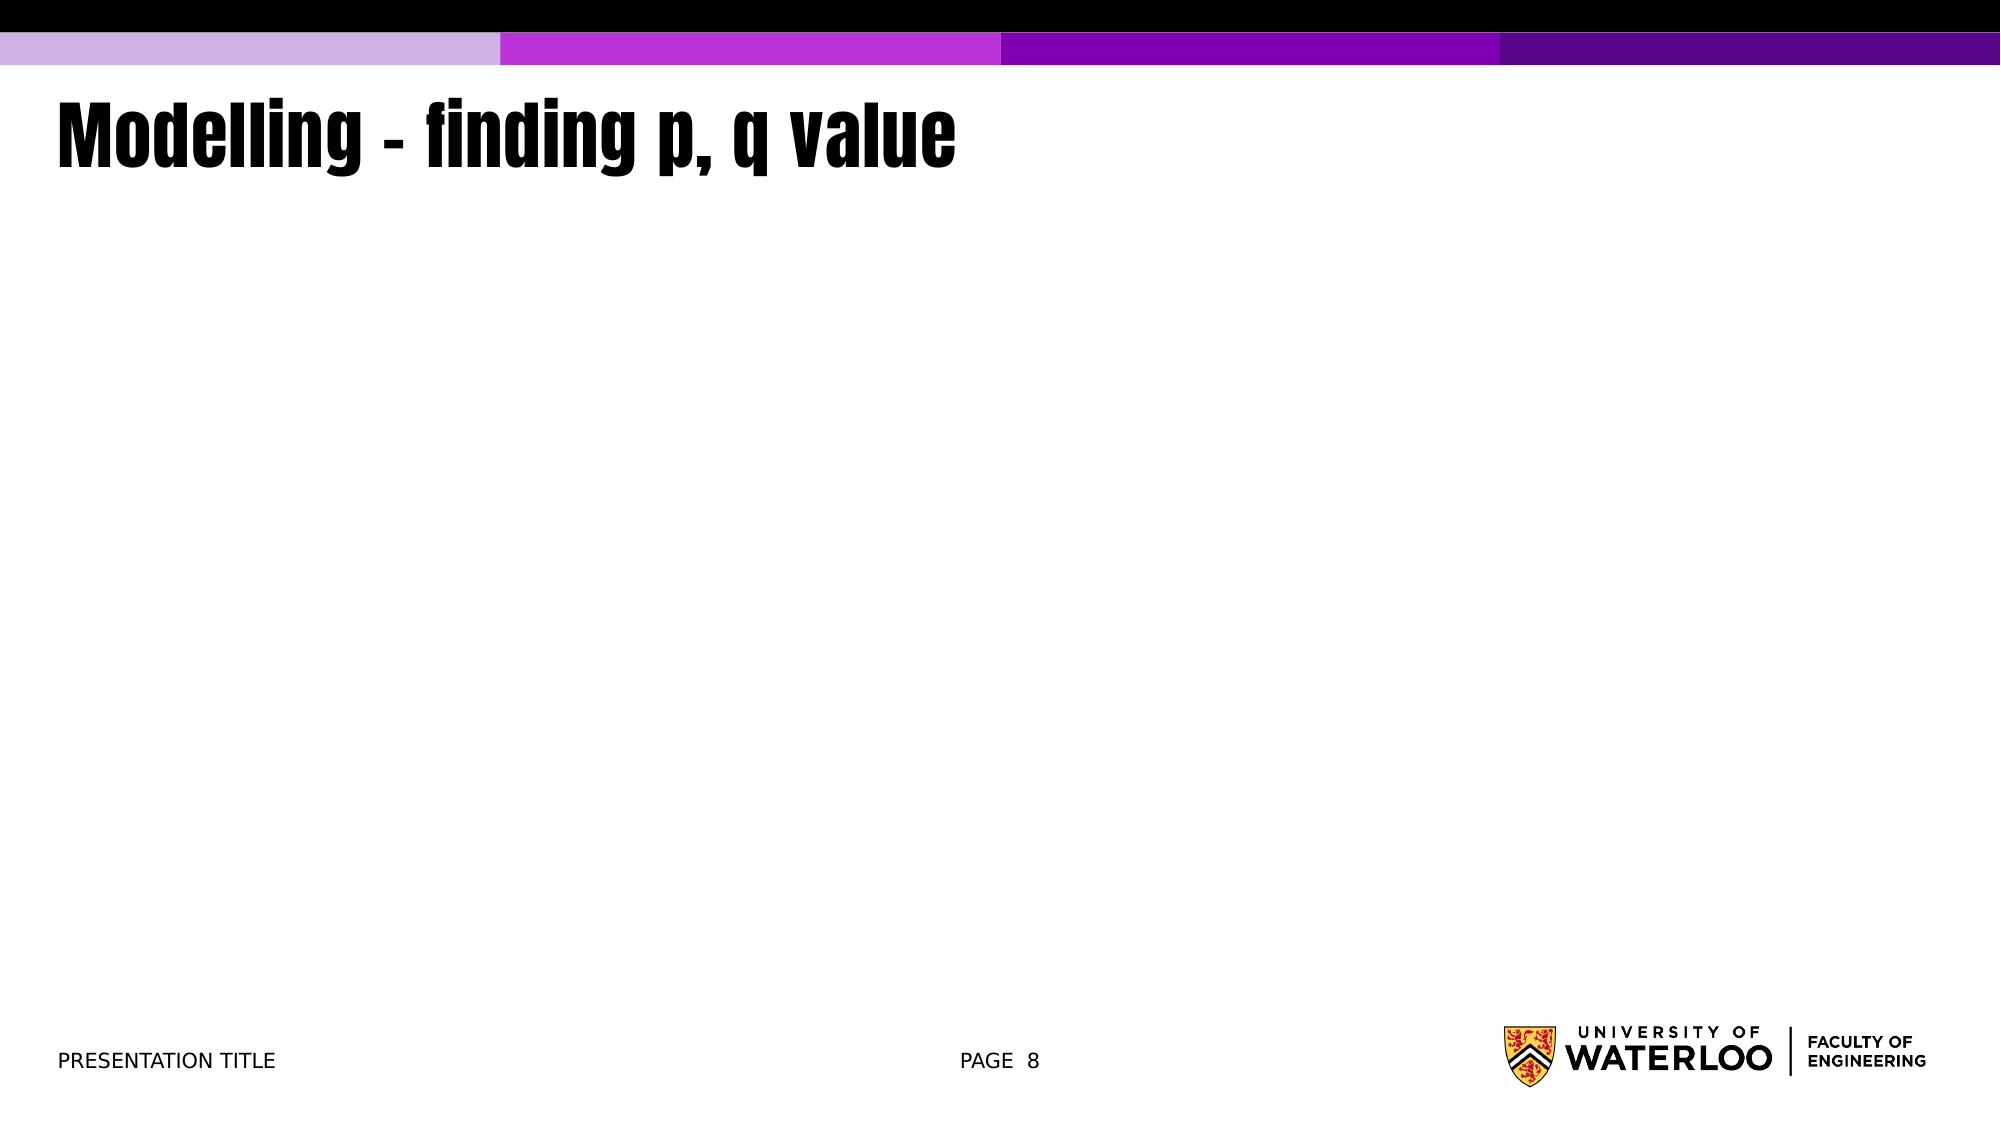

# Modelling – finding p, q value

PRESENTATION TITLE
PAGE  8